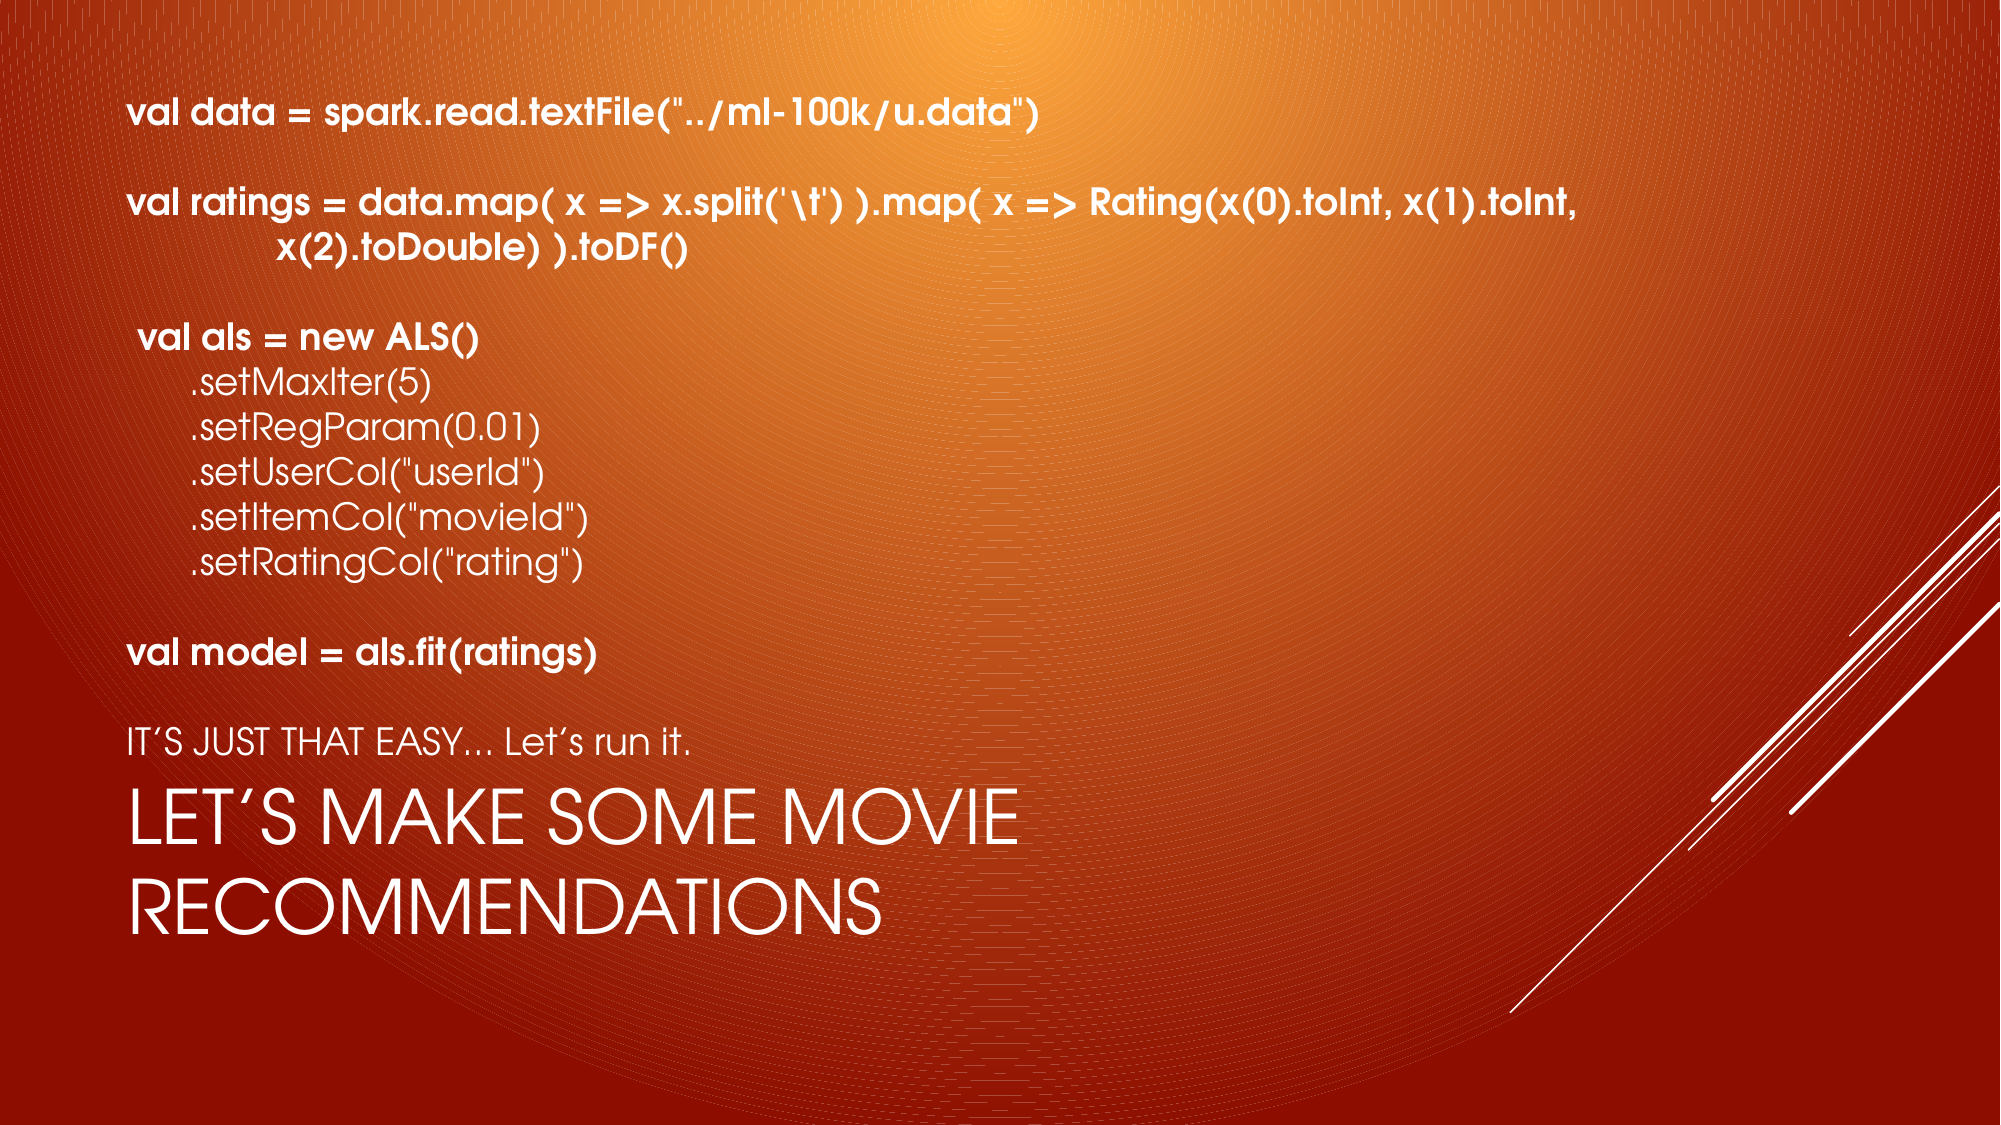

val data = spark.read.textFile("../ml-100k/u.data")

val ratings = data.map( x => x.split('\t') ).map( x => Rating(x(0).toInt, x(1).toInt,
	x(2).toDouble) ).toDF()

 val als = new ALS()
      .setMaxIter(5)
      .setRegParam(0.01)
      .setUserCol("userId")
      .setItemCol("movieId")
      .setRatingCol("rating")

val model = als.fit(ratings)

IT’S JUST THAT EASY… Let’s run it.
# Let’s make some movie recommendations